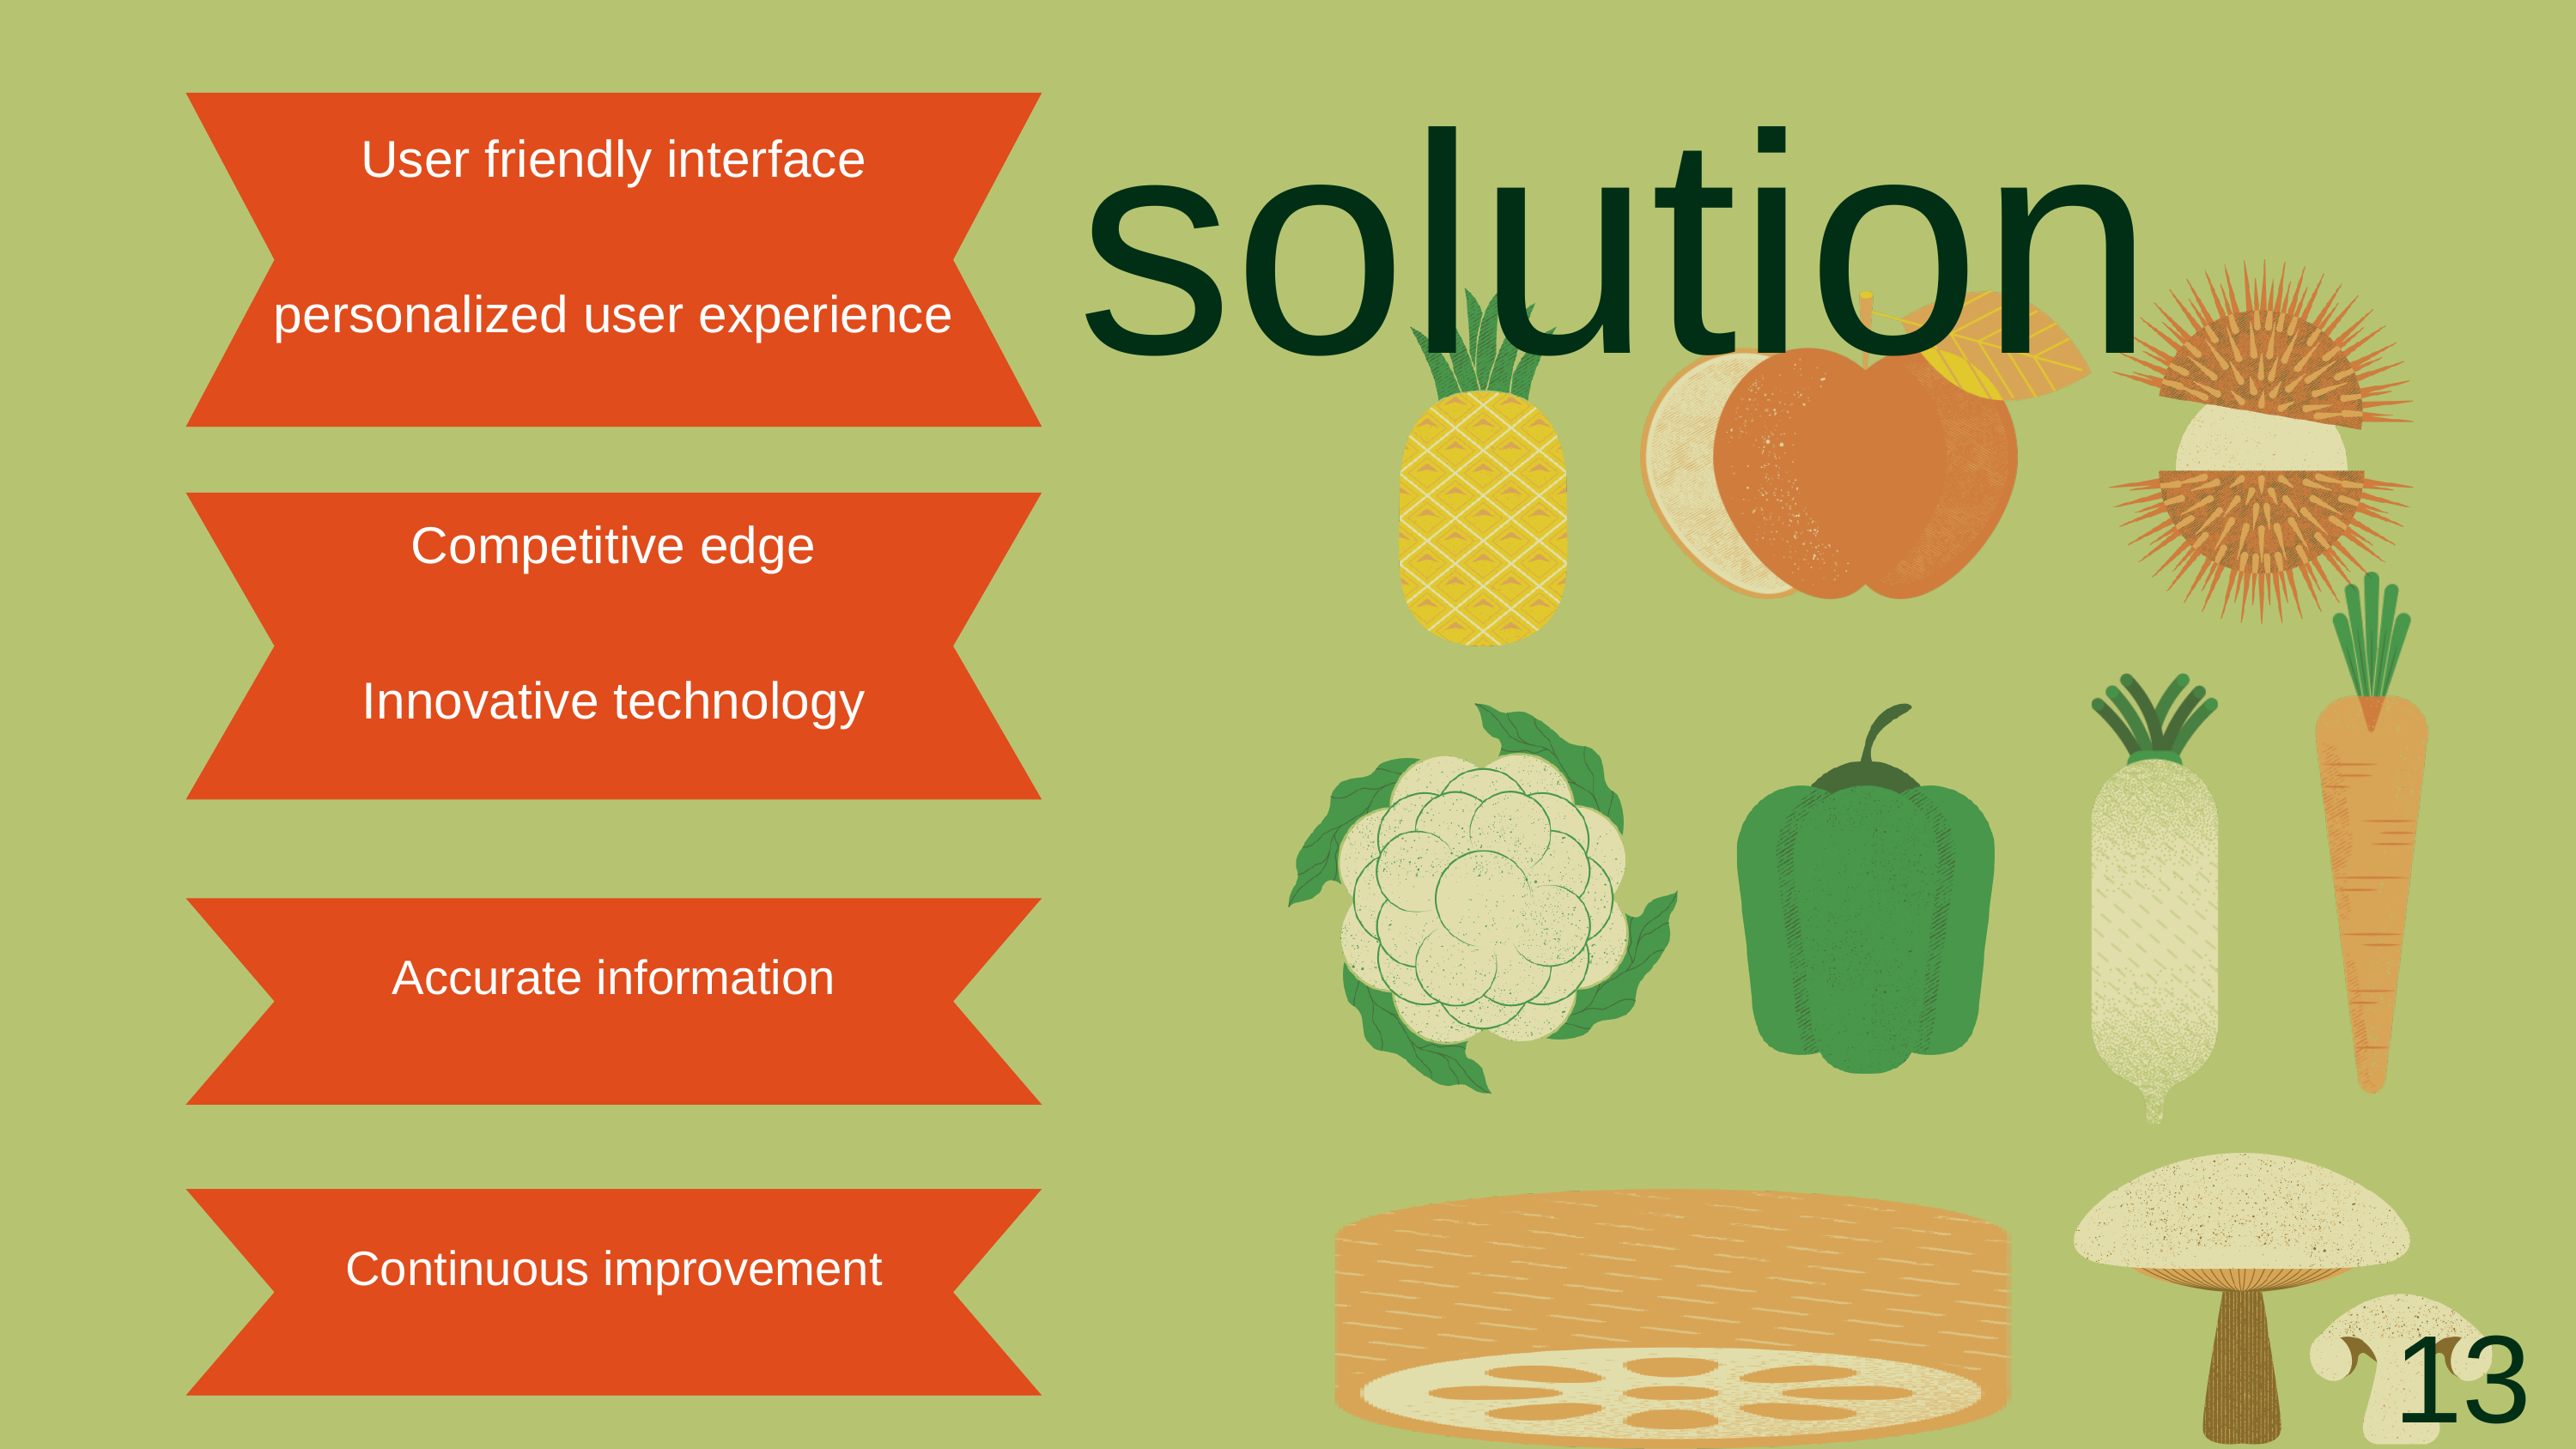

solution

User friendly interface

personalized user experience

Competitive edge

Innovative technology

Accurate information

Continuous improvement
13